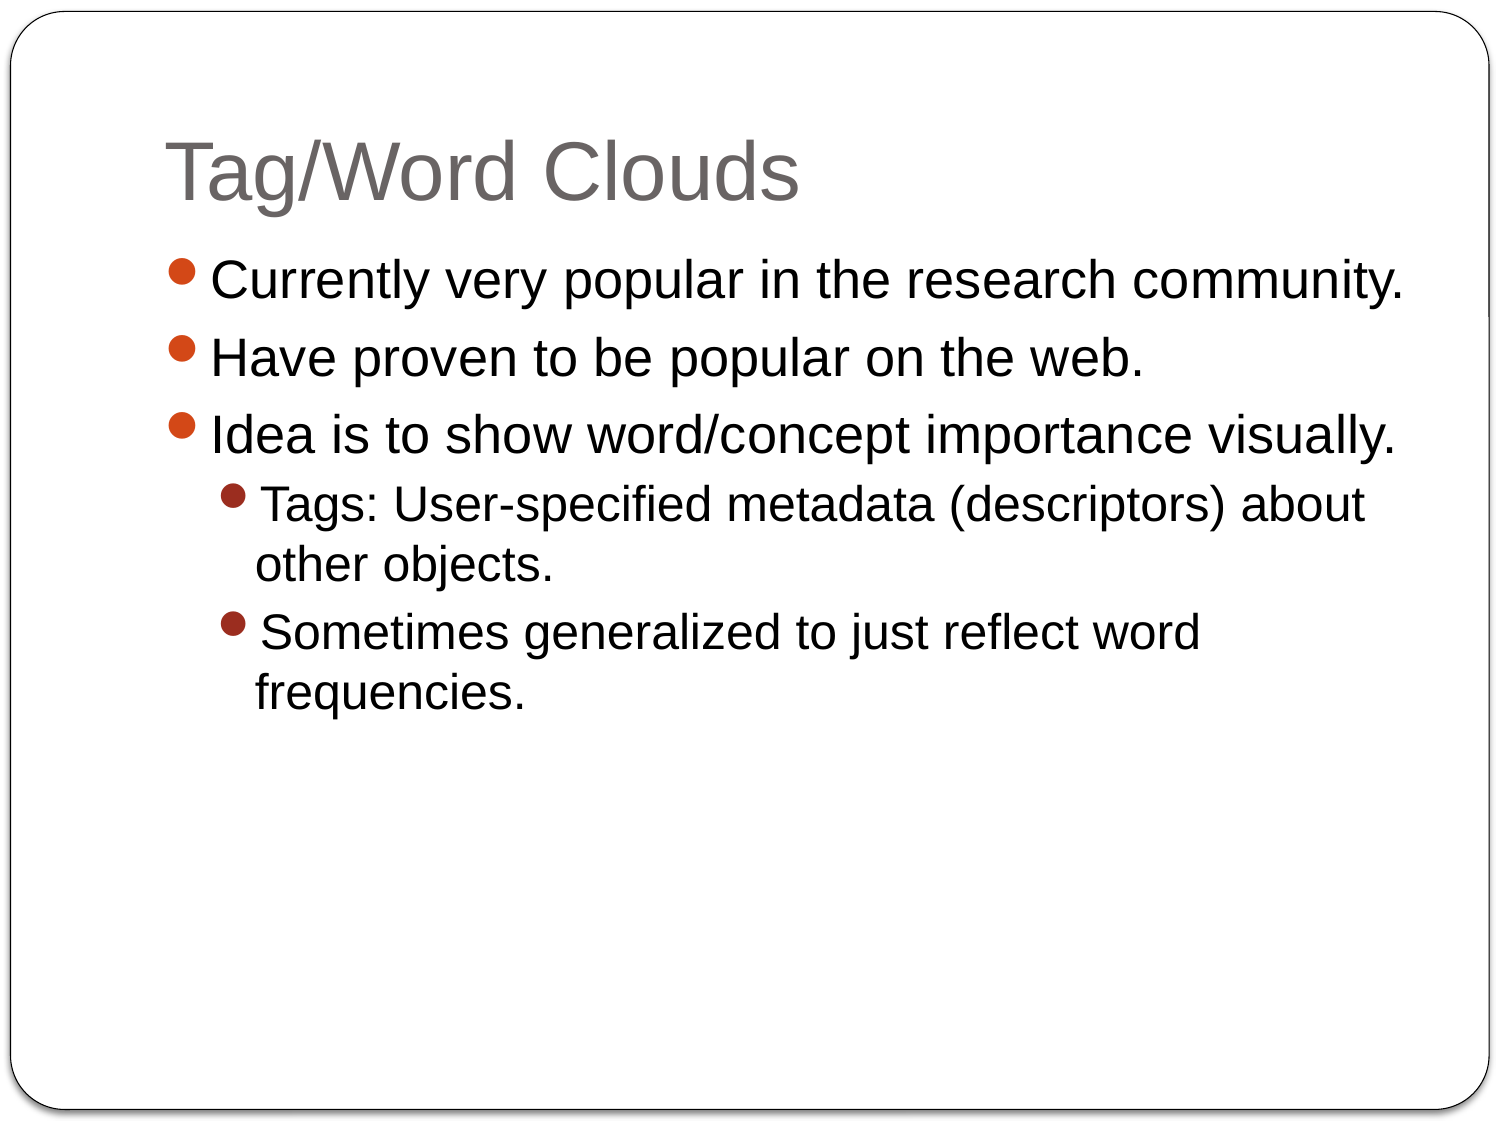

# Tag/Word Clouds
Currently very popular in the research community.
Have proven to be popular on the web.
Idea is to show word/concept importance visually.
Tags: User-specified metadata (descriptors) about other objects.
Sometimes generalized to just reflect word frequencies.